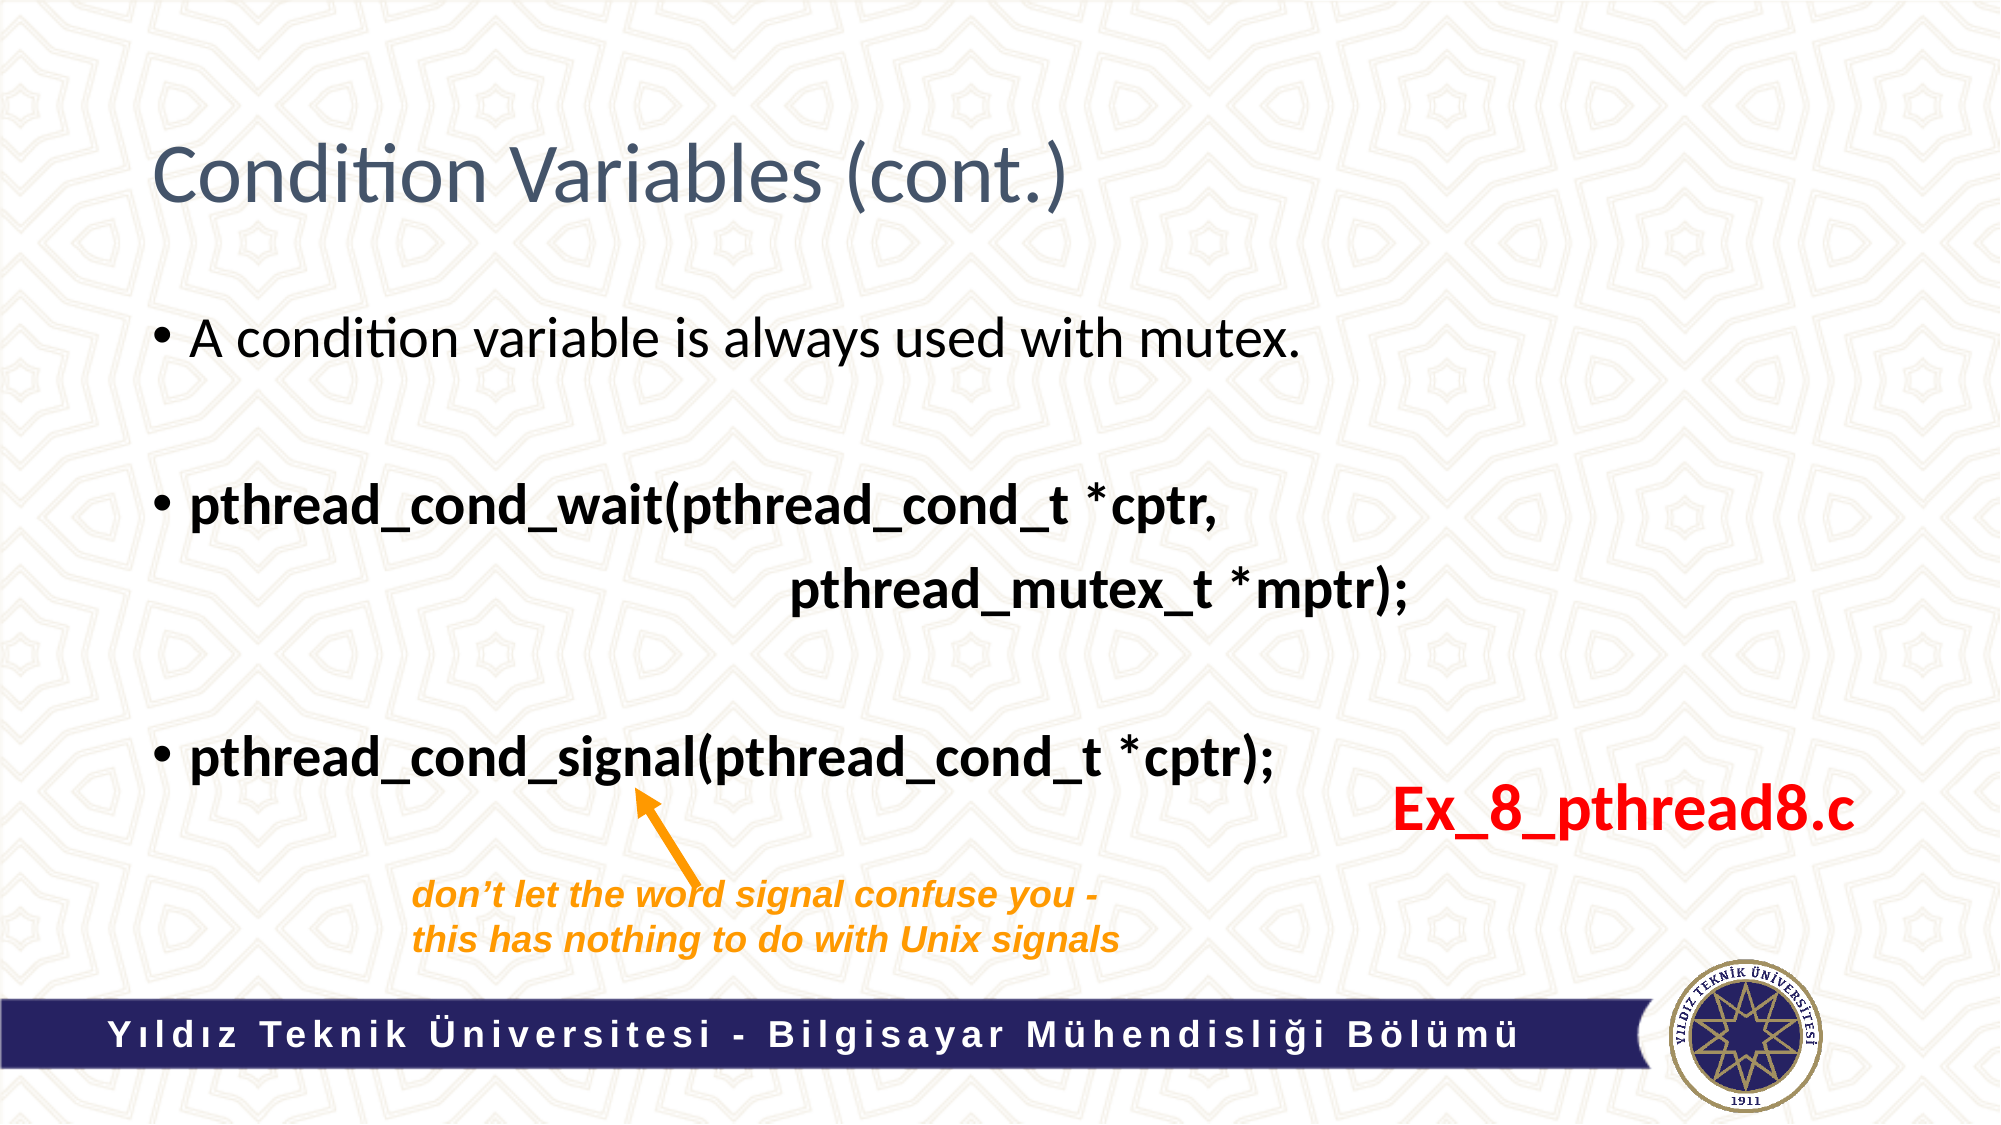

# Condition Variables (cont.)
A condition variable is always used with mutex.

pthread_cond_wait(pthread_cond_t *cptr,
					pthread_mutex_t *mptr);

pthread_cond_signal(pthread_cond_t *cptr);

Ex_8_pthread8.c

don’t let the word signal confuse you -
this has nothing to do with Unix signals
Yıldız Teknik Üniversitesi - Bilgisayar Mühendisliği Bölümü